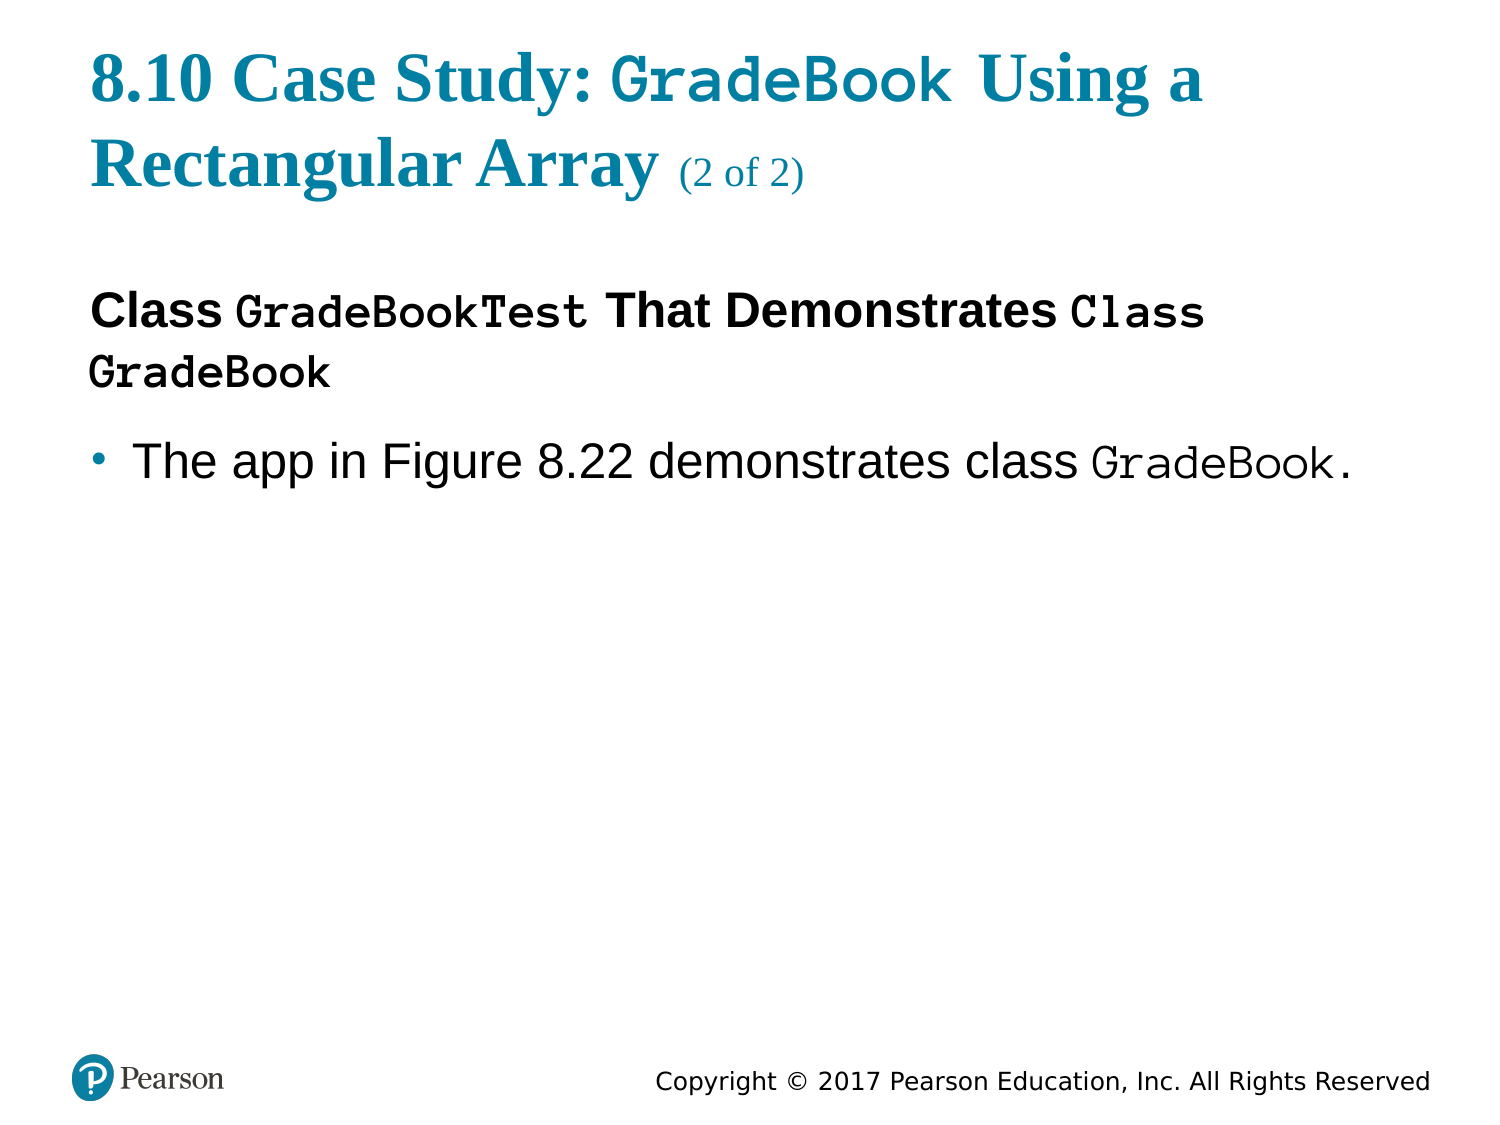

# 8.10 Case Study: GradeBook Using a Rectangular Array (2 of 2)
Class GradeBookTest That Demonstrates Class GradeBook
The app in Figure 8.22 demonstrates class GradeBook.